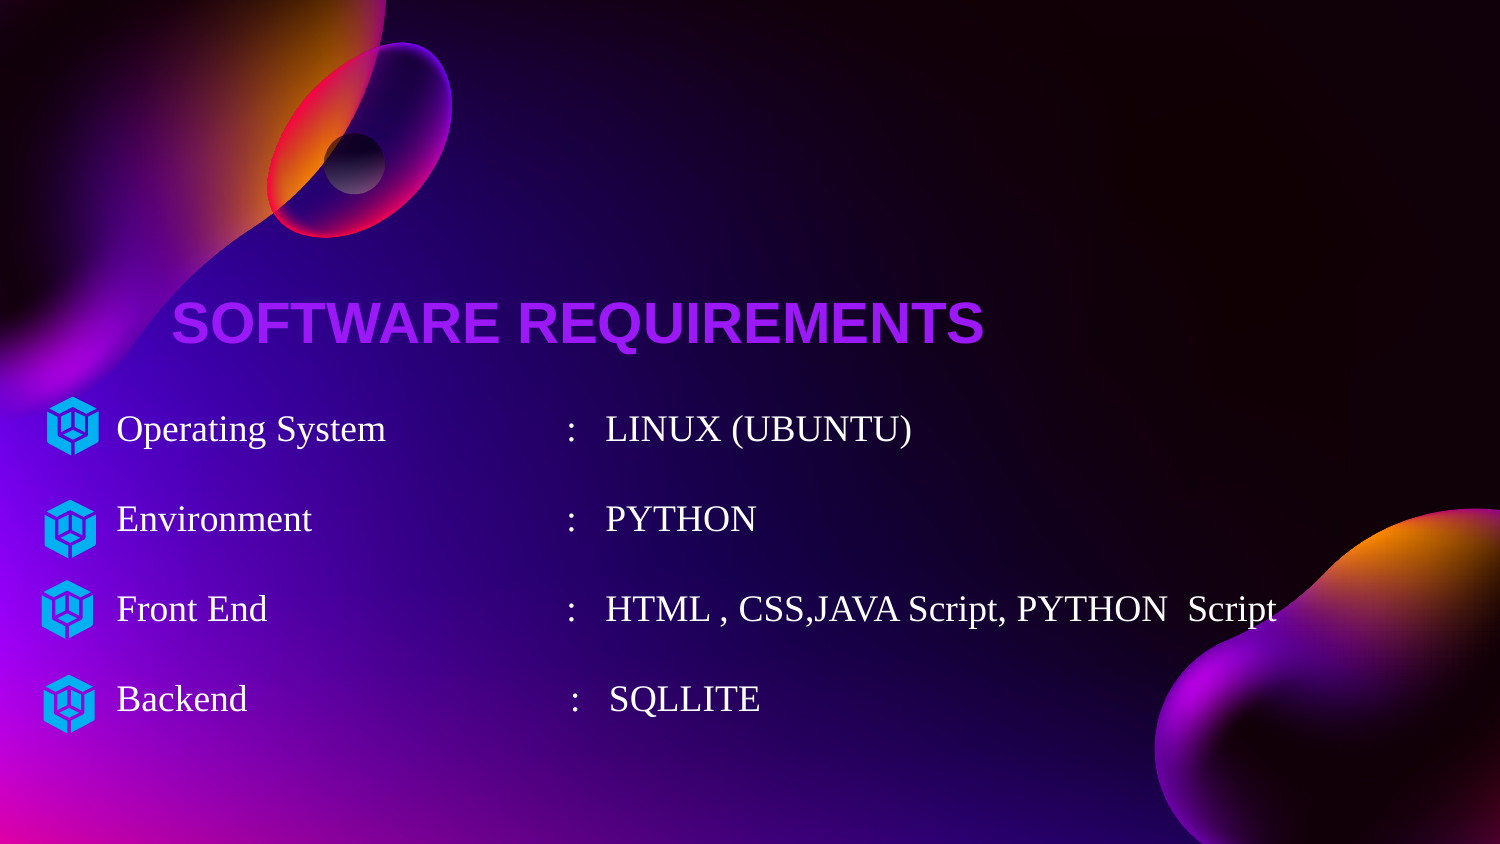

SOFTWARE REQUIREMENTS

Operating System     	:   LINUX (UBUNTU)

Environment	   	:   PYTHON

Front End                	:   HTML , CSS,JAVA Script, PYTHON  Script

Backend	                                :   SQLLITE